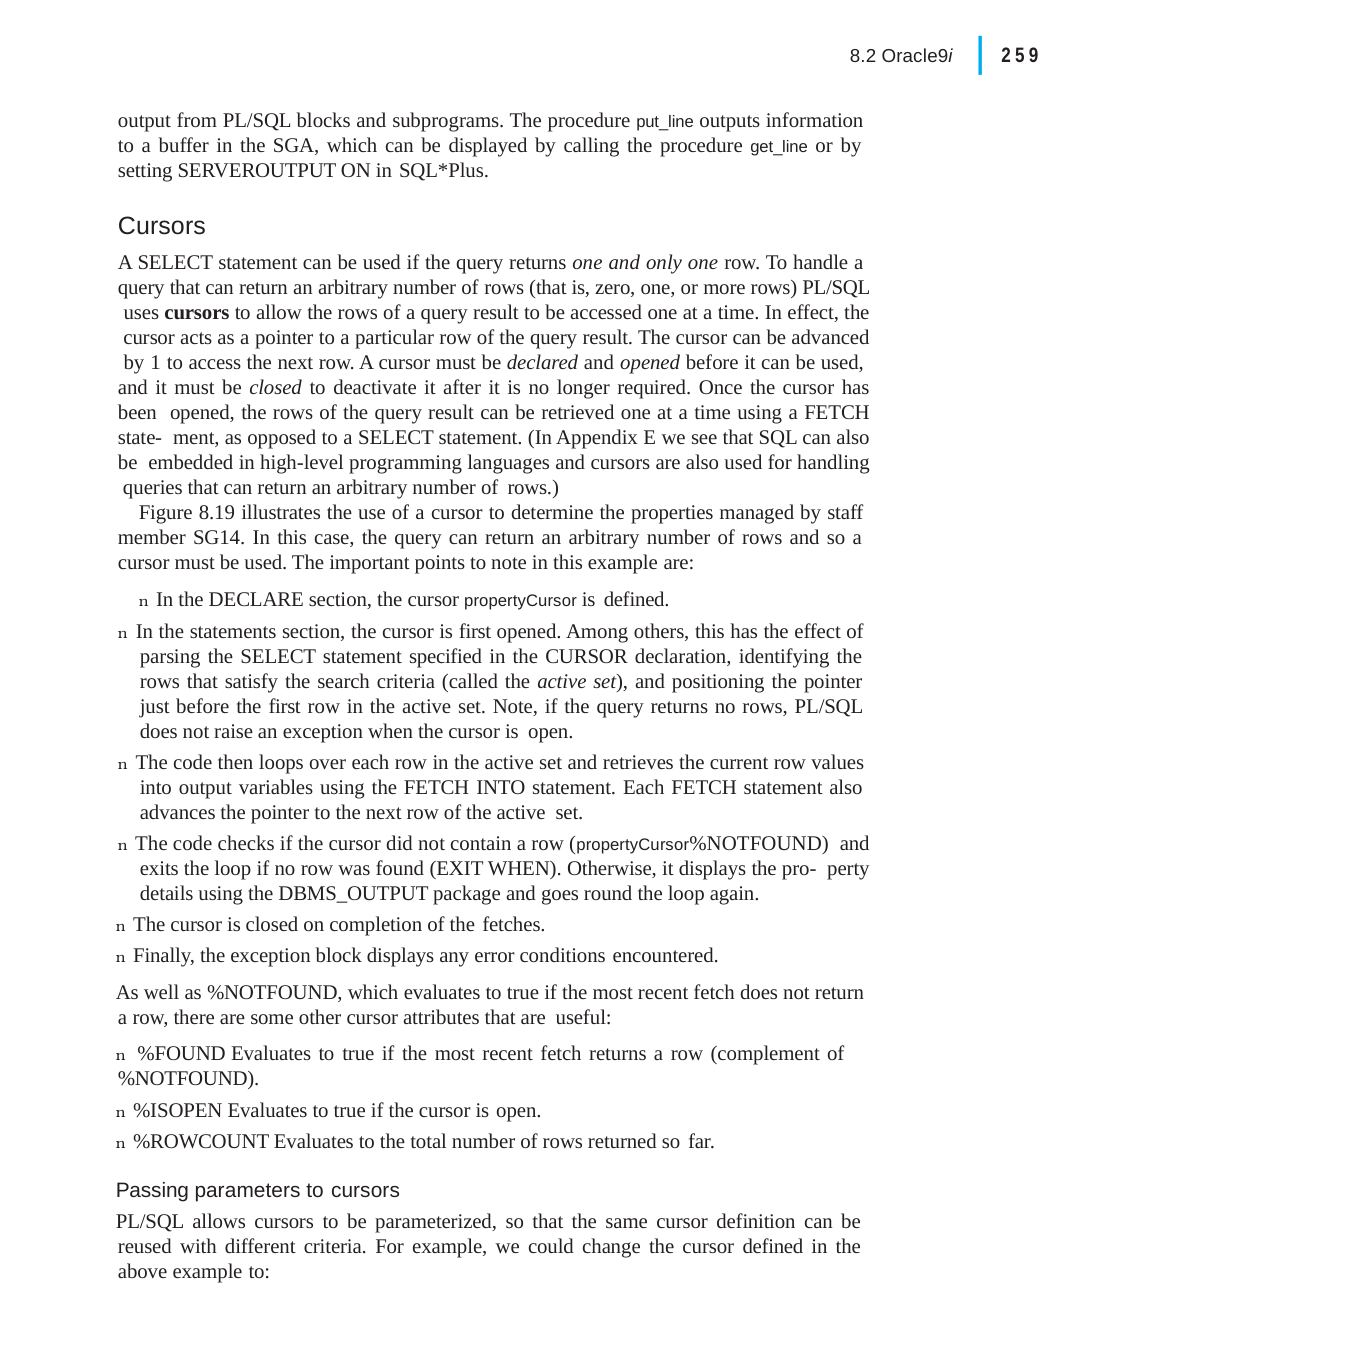

|
259
8.2 Oracle9i
output from PL/SQL blocks and subprograms. The procedure put_line outputs information  to a buffer in the SGA, which can be displayed by calling the procedure get_line or by  setting SERVEROUTPUT ON in SQL*Plus.

Cursors
A SELECT statement can be used if the query returns one and only one row. To handle a  query that can return an arbitrary number of rows (that is, zero, one, or more rows) PL/SQL  uses cursors to allow the rows of a query result to be accessed one at a time. In effect, the  cursor acts as a pointer to a particular row of the query result. The cursor can be advanced  by 1 to access the next row. A cursor must be declared and opened before it can be used,  and it must be closed to deactivate it after it is no longer required. Once the cursor has been  opened, the rows of the query result can be retrieved one at a time using a FETCH state-  ment, as opposed to a SELECT statement. (In Appendix E we see that SQL can also be  embedded in high-level programming languages and cursors are also used for handling  queries that can return an arbitrary number of rows.)
Figure 8.19 illustrates the use of a cursor to determine the properties managed by staff  member SG14. In this case, the query can return an arbitrary number of rows and so a  cursor must be used. The important points to note in this example are:
n In the DECLARE section, the cursor propertyCursor is defined.
n In the statements section, the cursor is first opened. Among others, this has the effect of  parsing the SELECT statement specified in the CURSOR declaration, identifying the  rows that satisfy the search criteria (called the active set), and positioning the pointer  just before the first row in the active set. Note, if the query returns no rows, PL/SQL  does not raise an exception when the cursor is open.
n The code then loops over each row in the active set and retrieves the current row values  into output variables using the FETCH INTO statement. Each FETCH statement also  advances the pointer to the next row of the active set.
n The code checks if the cursor did not contain a row (propertyCursor%NOTFOUND)  and exits the loop if no row was found (EXIT WHEN). Otherwise, it displays the pro-  perty details using the DBMS_OUTPUT package and goes round the loop again.
n The cursor is closed on completion of the fetches.
n Finally, the exception block displays any error conditions encountered.
As well as %NOTFOUND, which evaluates to true if the most recent fetch does not return  a row, there are some other cursor attributes that are useful:
n %FOUND Evaluates to true if the most recent fetch returns a row (complement of
%NOTFOUND).
n %ISOPEN Evaluates to true if the cursor is open.
n %ROWCOUNT Evaluates to the total number of rows returned so far.

Passing parameters to cursors
PL/SQL allows cursors to be parameterized, so that the same cursor definition can be  reused with different criteria. For example, we could change the cursor defined in the  above example to: